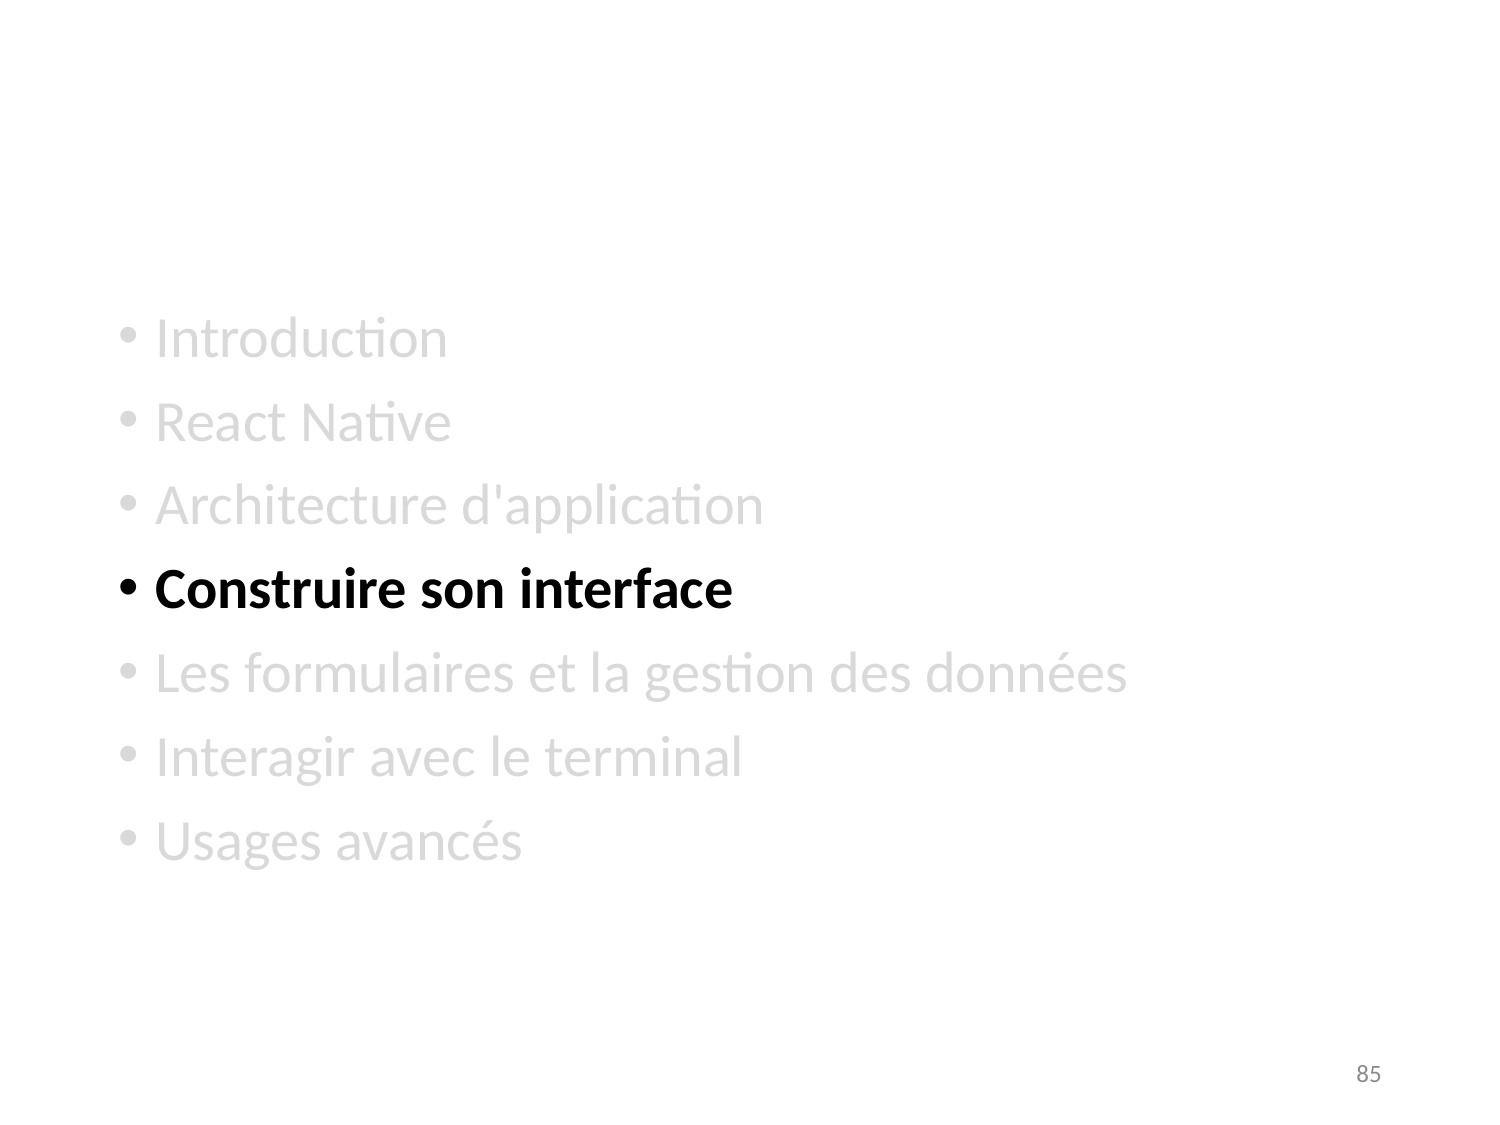

#
Introduction
React Native
Architecture d'application
Construire son interface
Les formulaires et la gestion des données
Interagir avec le terminal
Usages avancés

85